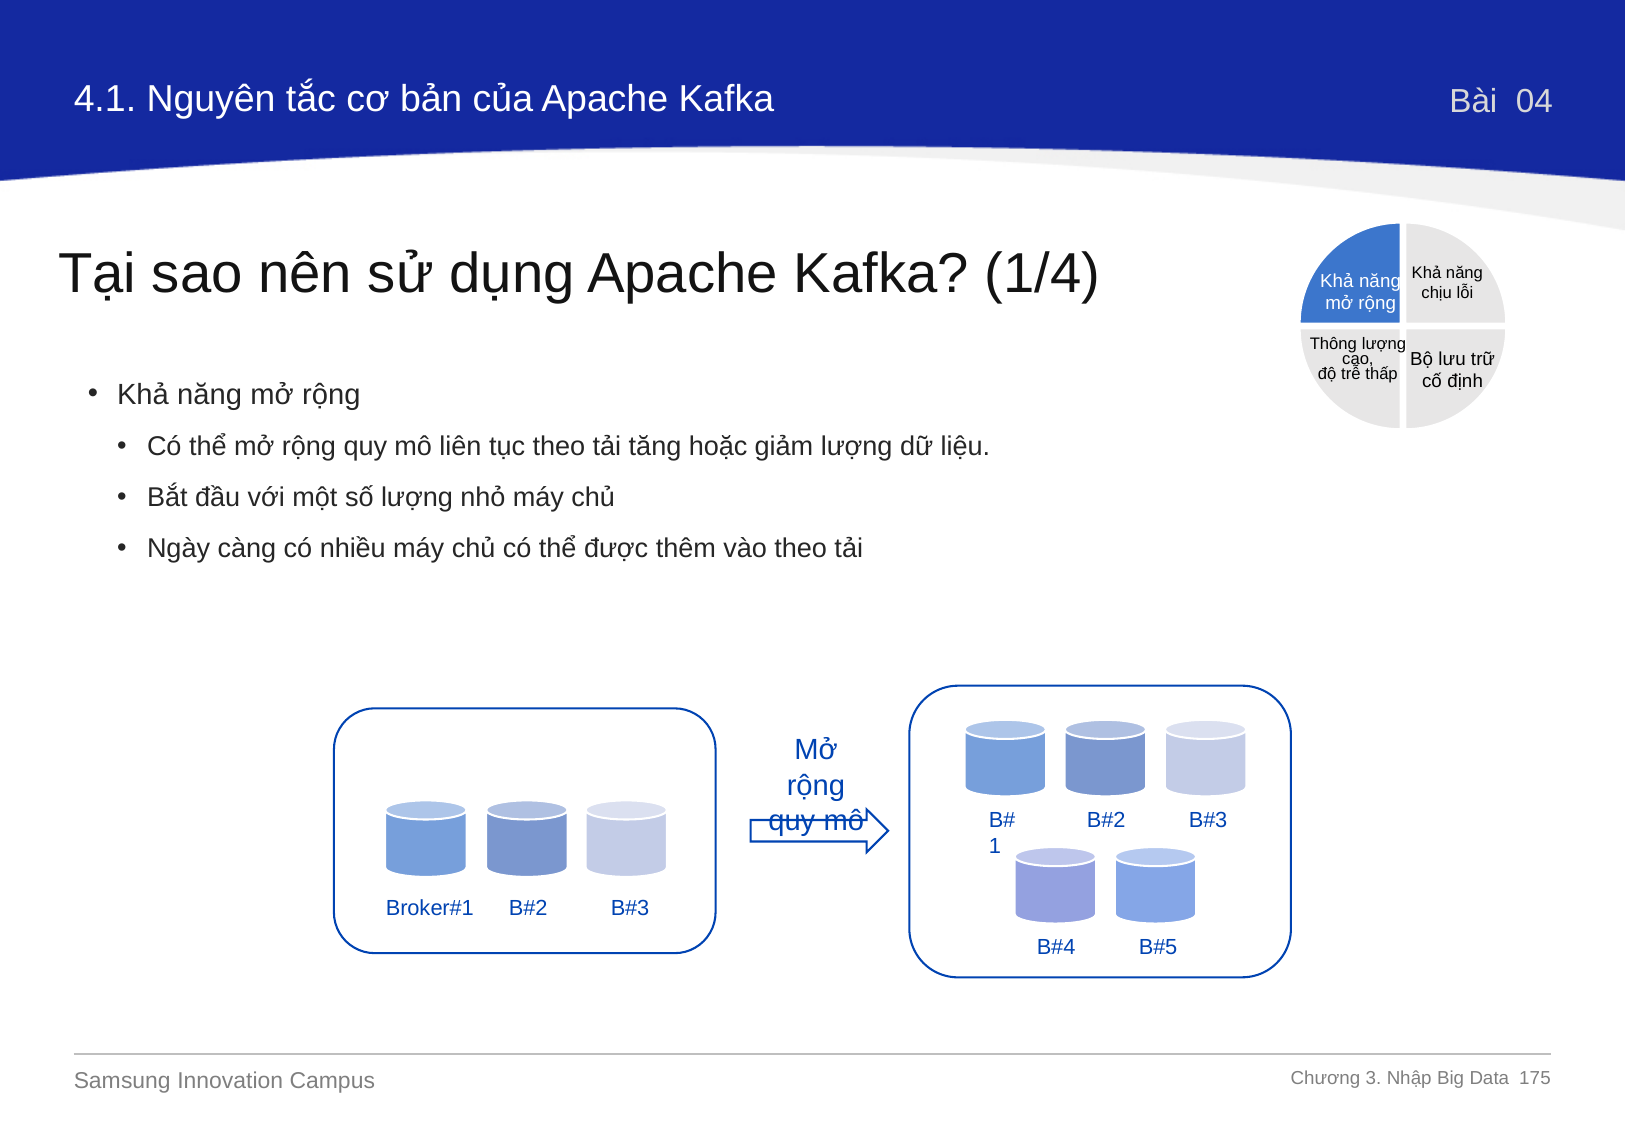

4.1. Nguyên tắc cơ bản của Apache Kafka
Bài  04

Khả năng
chịu lỗi
Khả năng
mở rộng
Tại sao nên sử dụng Apache Kafka? (1/4)
Thông lượng
cao,
độ trễ thấp
Bộ lưu trữ
cố định
Khả năng mở rộng
Có thể mở rộng quy mô liên tục theo tải tăng hoặc giảm lượng dữ liệu.
Bắt đầu với một số lượng nhỏ máy chủ
Ngày càng có nhiều máy chủ có thể được thêm vào theo tải

B#1
B#2
B#3

B#4
B#5

Broker#1
B#2
B#3
Mở rộng quy mô